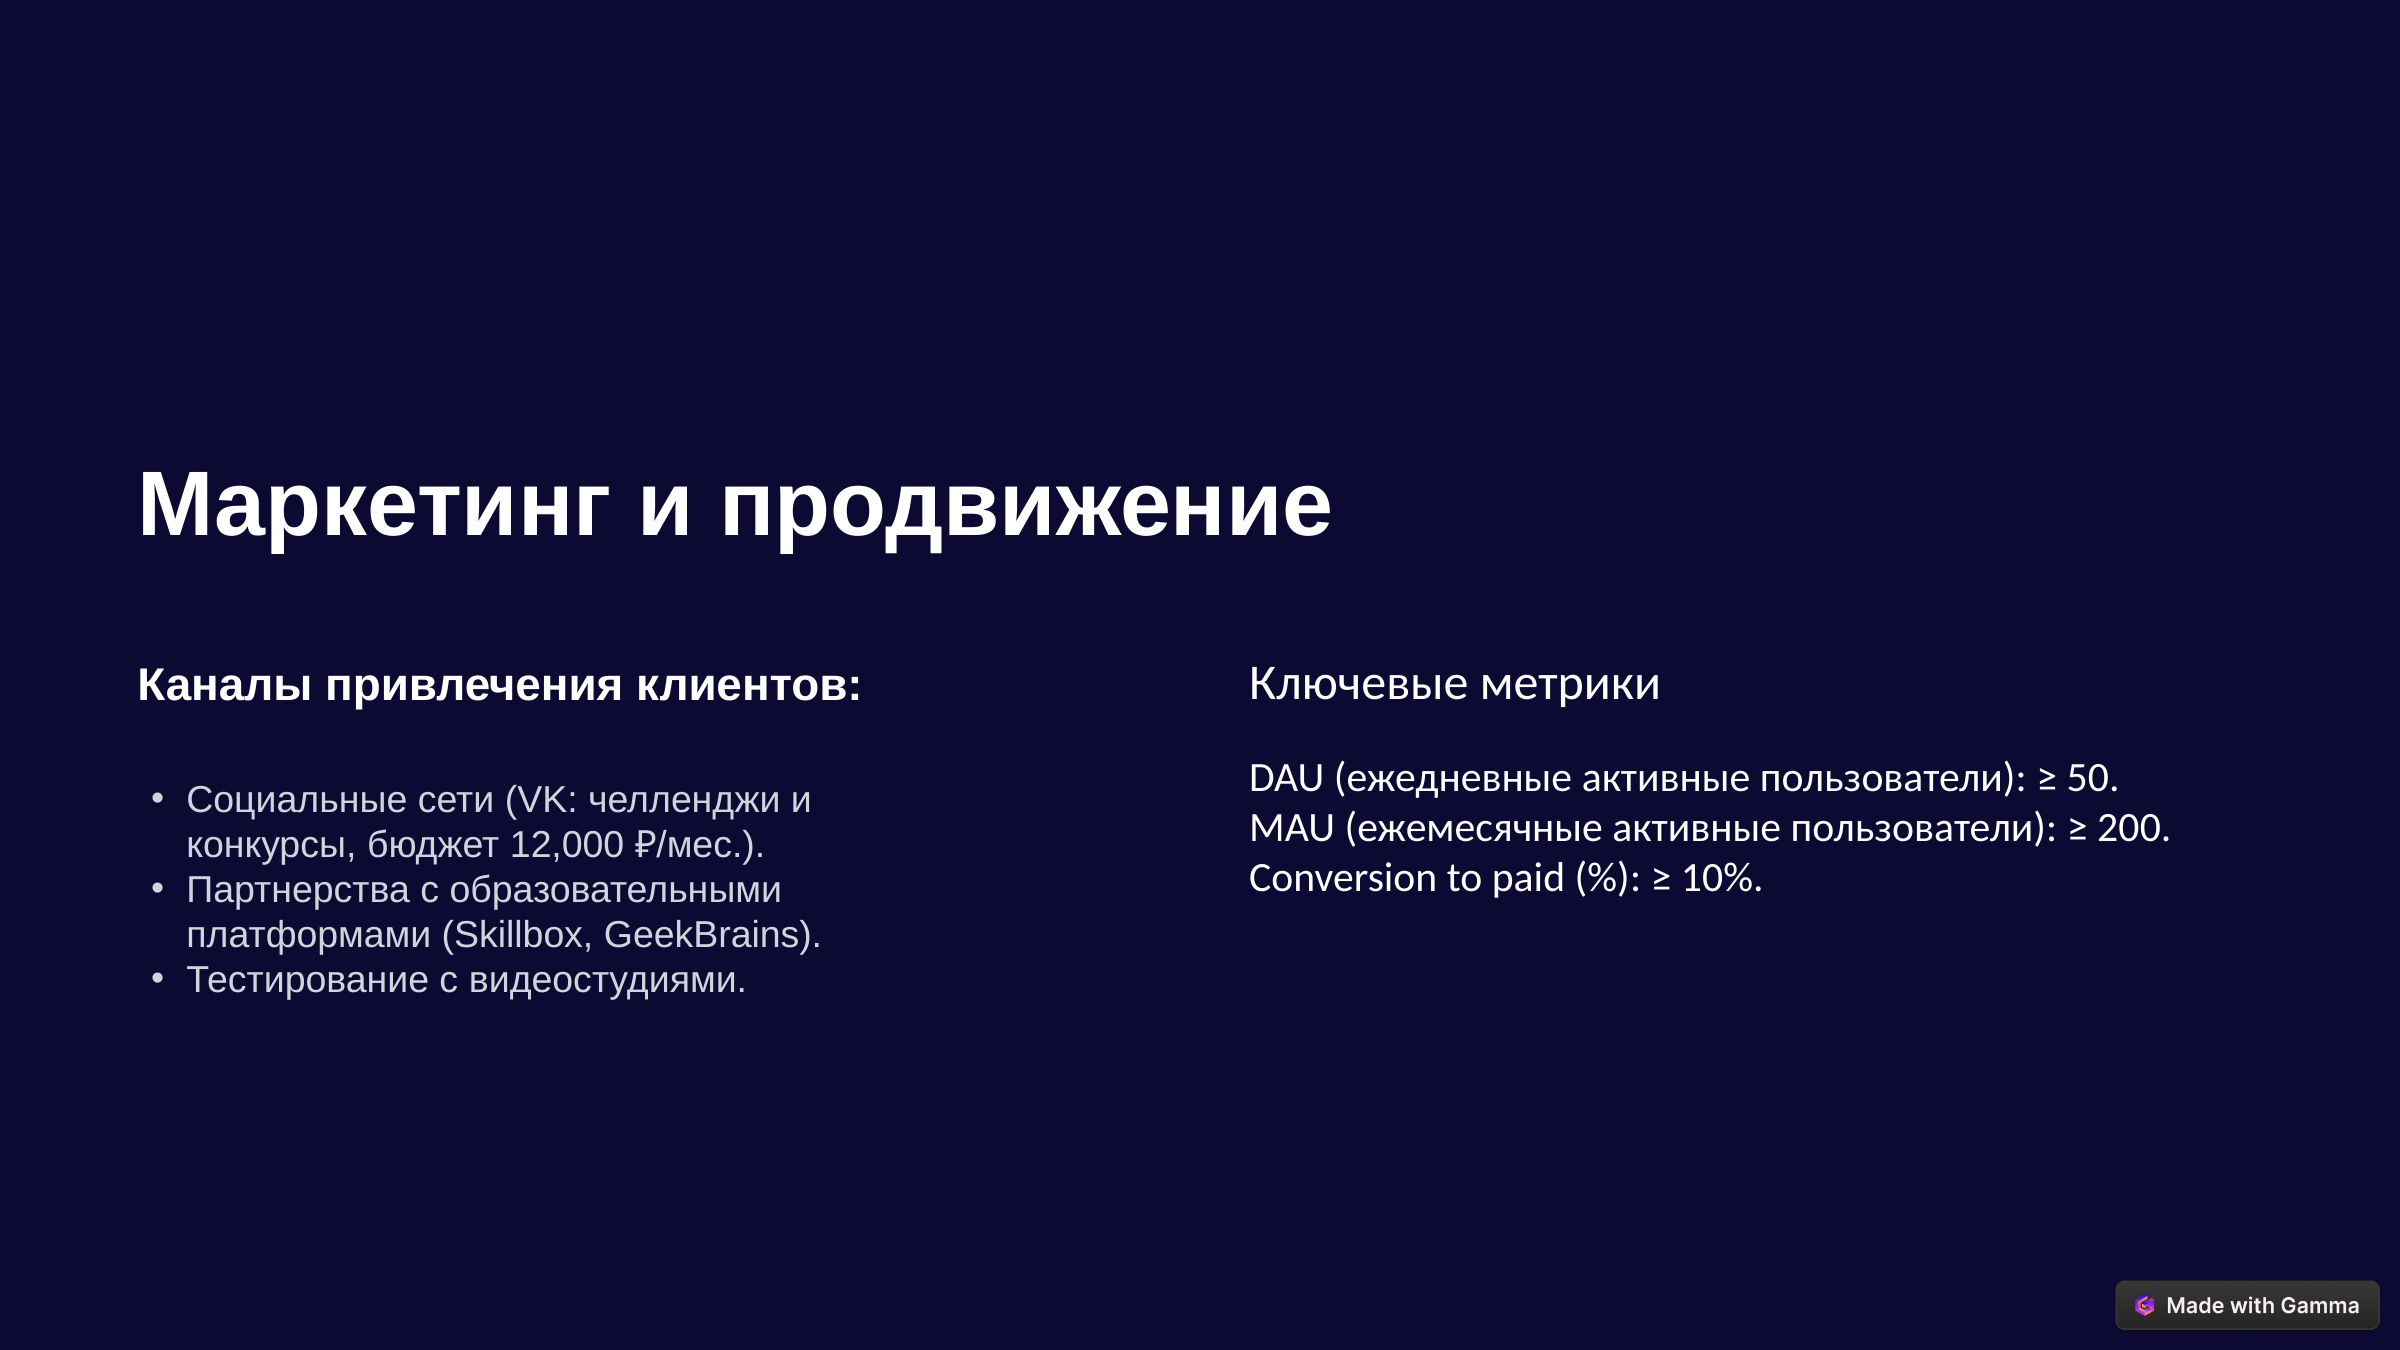

Маркетинг и продвижение
Каналы привлечения клиентов:
Ключевые метрики
DAU (ежедневные активные пользователи): ≥ 50.
MAU (ежемесячные активные пользователи): ≥ 200.
Conversion to paid (%): ≥ 10%.
Социальные сети (VK: челленджи и конкурсы, бюджет 12,000 ₽/мес.).
Партнерства с образовательными платформами (Skillbox, GeekBrains).
Тестирование с видеостудиями.